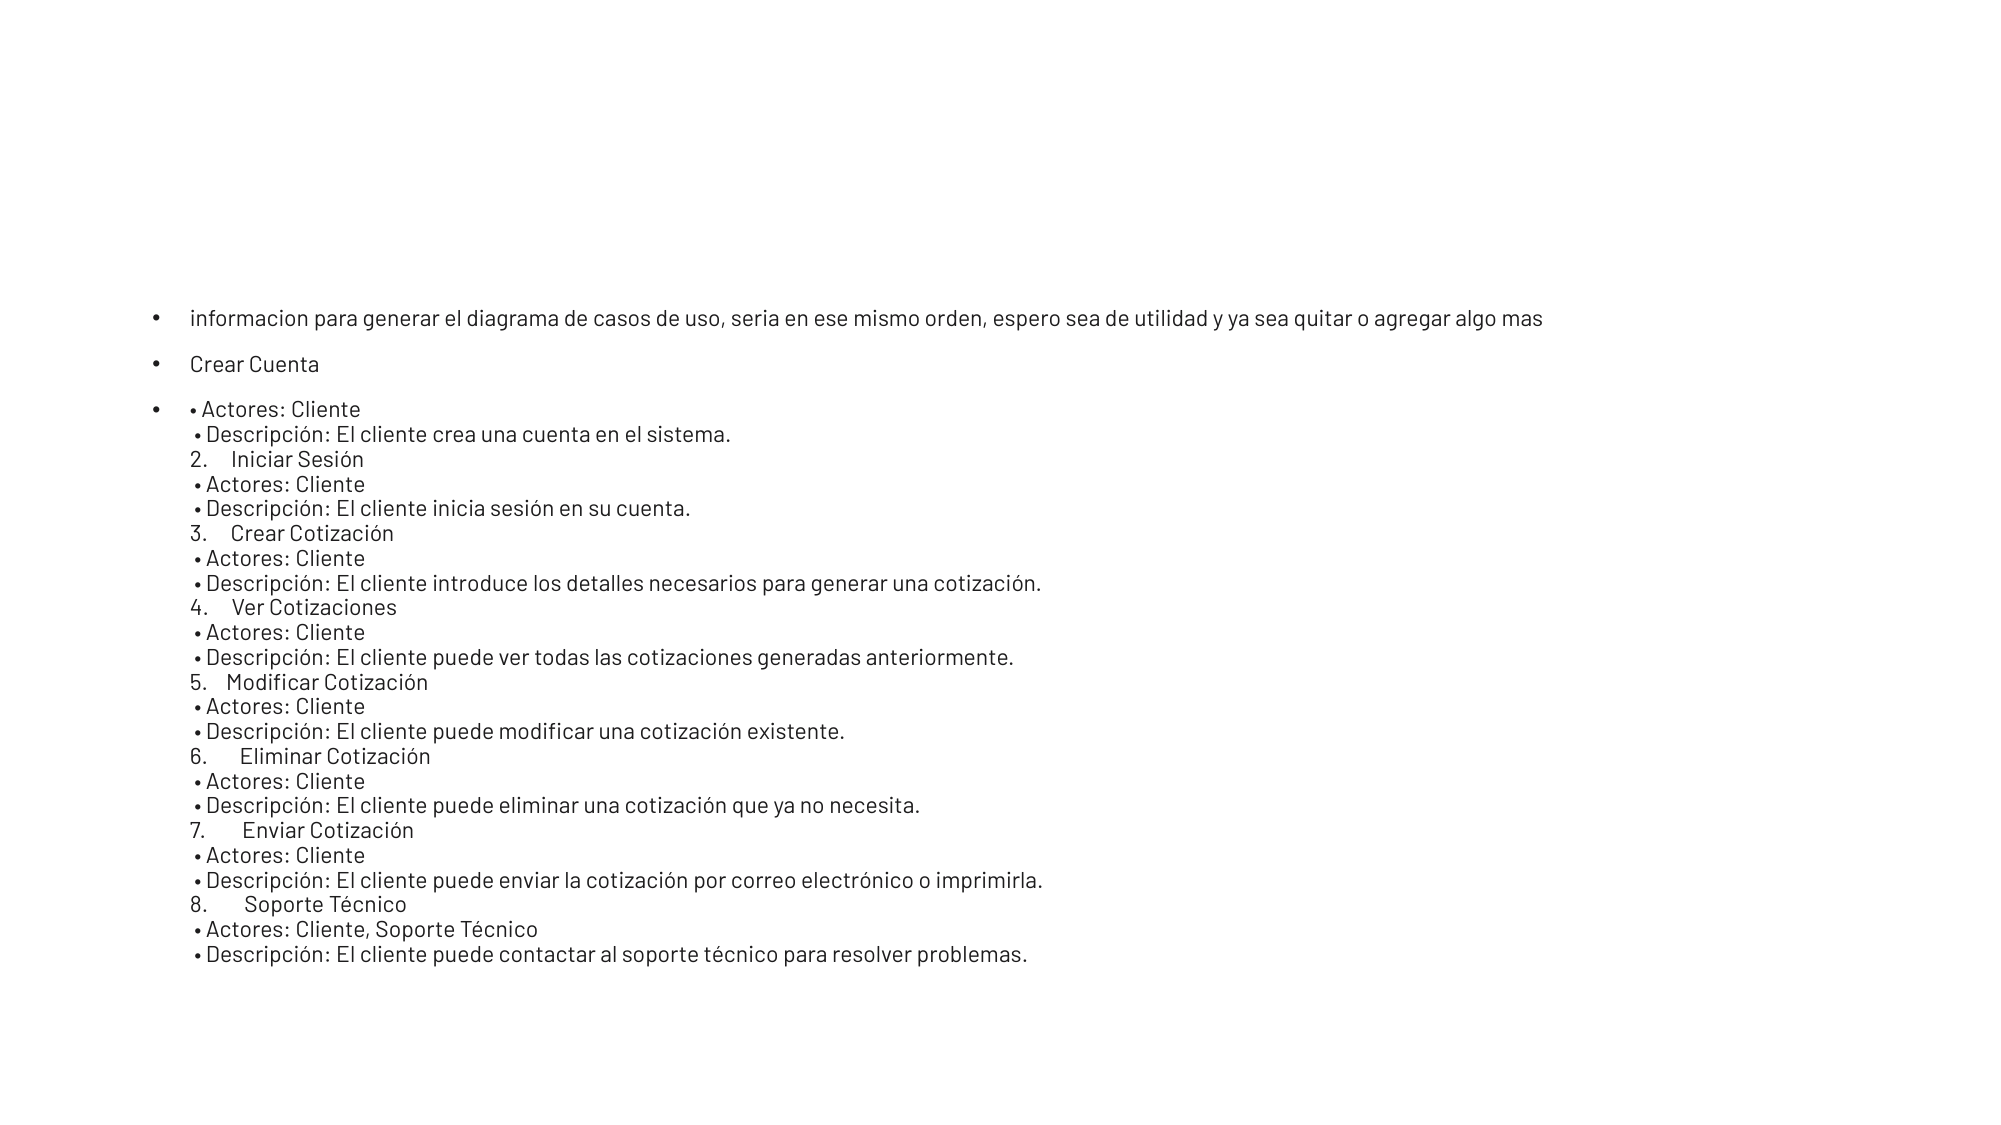

#
informacion para generar el diagrama de casos de uso, seria en ese mismo orden, espero sea de utilidad y ya sea quitar o agregar algo mas
Crear Cuenta
• Actores: Cliente
 • Descripción: El cliente crea una cuenta en el sistema.
2.     Iniciar Sesión
 • Actores: Cliente
 • Descripción: El cliente inicia sesión en su cuenta.
3.     Crear Cotización
 • Actores: Cliente
 • Descripción: El cliente introduce los detalles necesarios para generar una cotización.
4.     Ver Cotizaciones
 • Actores: Cliente
 • Descripción: El cliente puede ver todas las cotizaciones generadas anteriormente.
5.    Modificar Cotización
 • Actores: Cliente
 • Descripción: El cliente puede modificar una cotización existente.
6.       Eliminar Cotización
 • Actores: Cliente
 • Descripción: El cliente puede eliminar una cotización que ya no necesita.
7.        Enviar Cotización
 • Actores: Cliente
 • Descripción: El cliente puede enviar la cotización por correo electrónico o imprimirla.
8.        Soporte Técnico
 • Actores: Cliente, Soporte Técnico
 • Descripción: El cliente puede contactar al soporte técnico para resolver problemas.